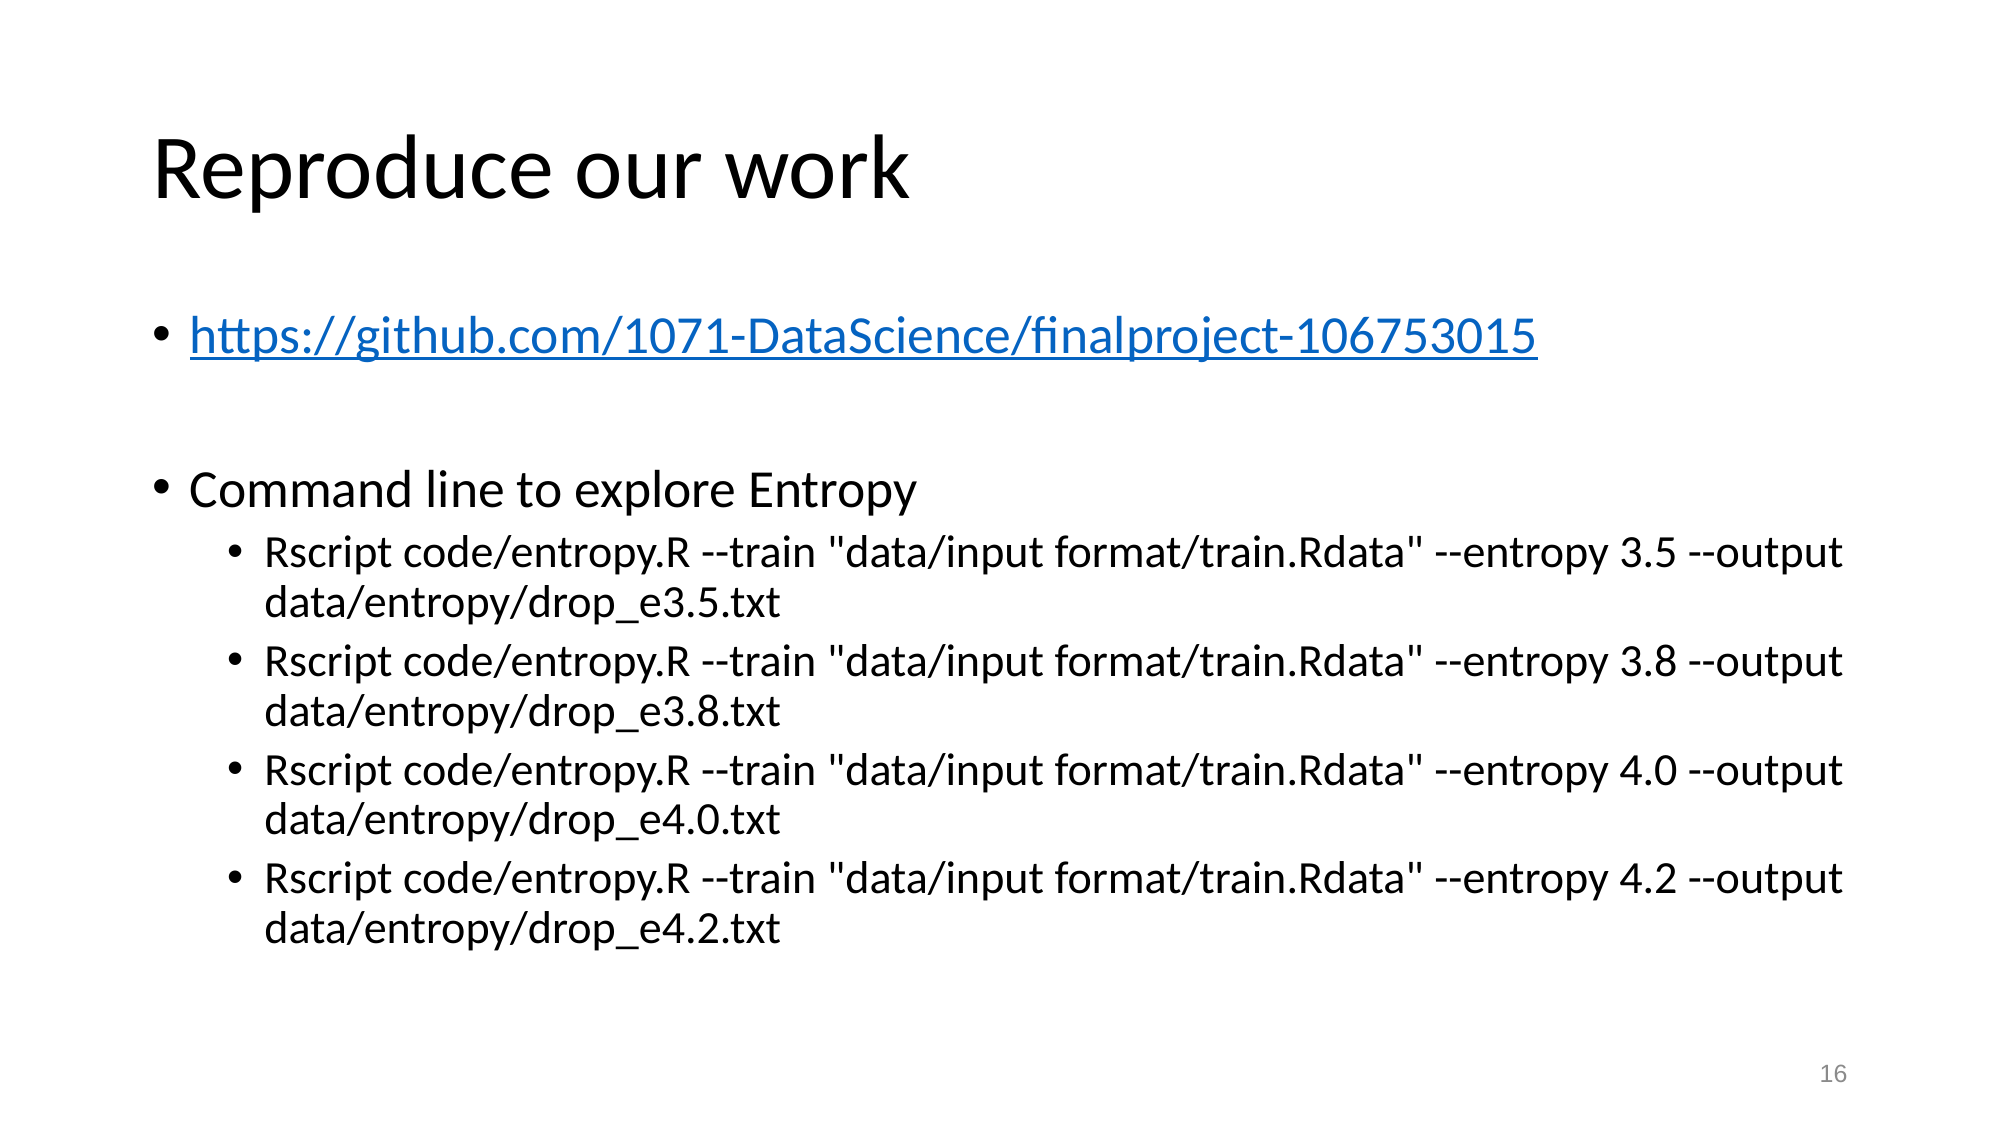

# Reproduce our work
https://github.com/1071-DataScience/finalproject-106753015

Command line to explore Entropy
Rscript code/entropy.R --train "data/input format/train.Rdata" --entropy 3.5 --output data/entropy/drop_e3.5.txt
Rscript code/entropy.R --train "data/input format/train.Rdata" --entropy 3.8 --output data/entropy/drop_e3.8.txt
Rscript code/entropy.R --train "data/input format/train.Rdata" --entropy 4.0 --output data/entropy/drop_e4.0.txt
Rscript code/entropy.R --train "data/input format/train.Rdata" --entropy 4.2 --output data/entropy/drop_e4.2.txt

16